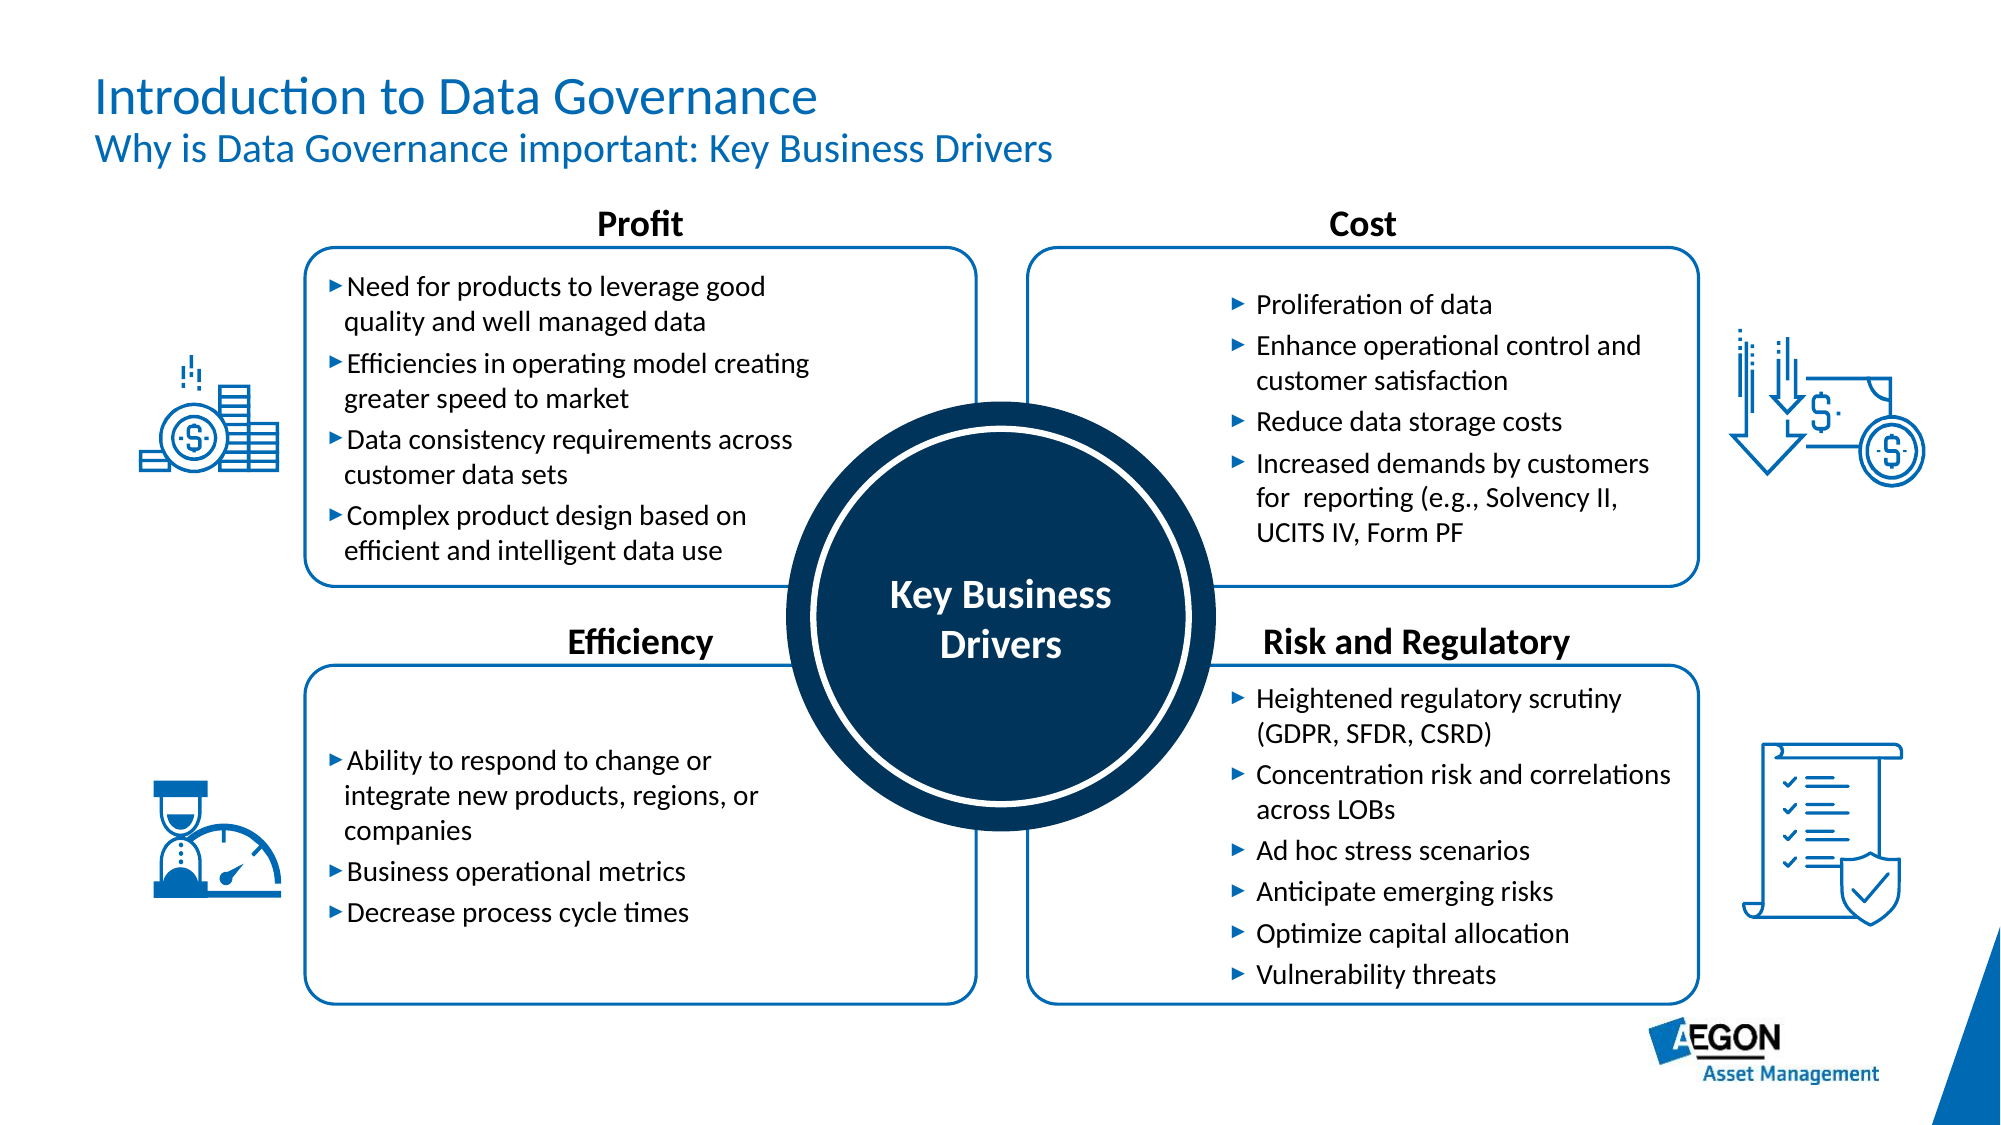

Introduction to Data Governance
Why is Data Governance important: Key Business Drivers
Profit
Cost
Need for products to leverage good quality and well managed data
Efficiencies in operating model creating greater speed to market
Data consistency requirements across customer data sets
Complex product design based on efficient and intelligent data use
Proliferation of data
Enhance operational control and customer satisfaction
Reduce data storage costs
Increased demands by customers for  reporting (e.g., Solvency II, UCITS IV, Form PF

Key Business Drivers
Efficiency
Risk and Regulatory
Ability to respond to change or integrate new products, regions, or companies
Business operational metrics
Decrease process cycle times
Heightened regulatory scrutiny (GDPR, SFDR, CSRD)
Concentration risk and correlations across LOBs
Ad hoc stress scenarios
Anticipate emerging risks
Optimize capital allocation
Vulnerability threats